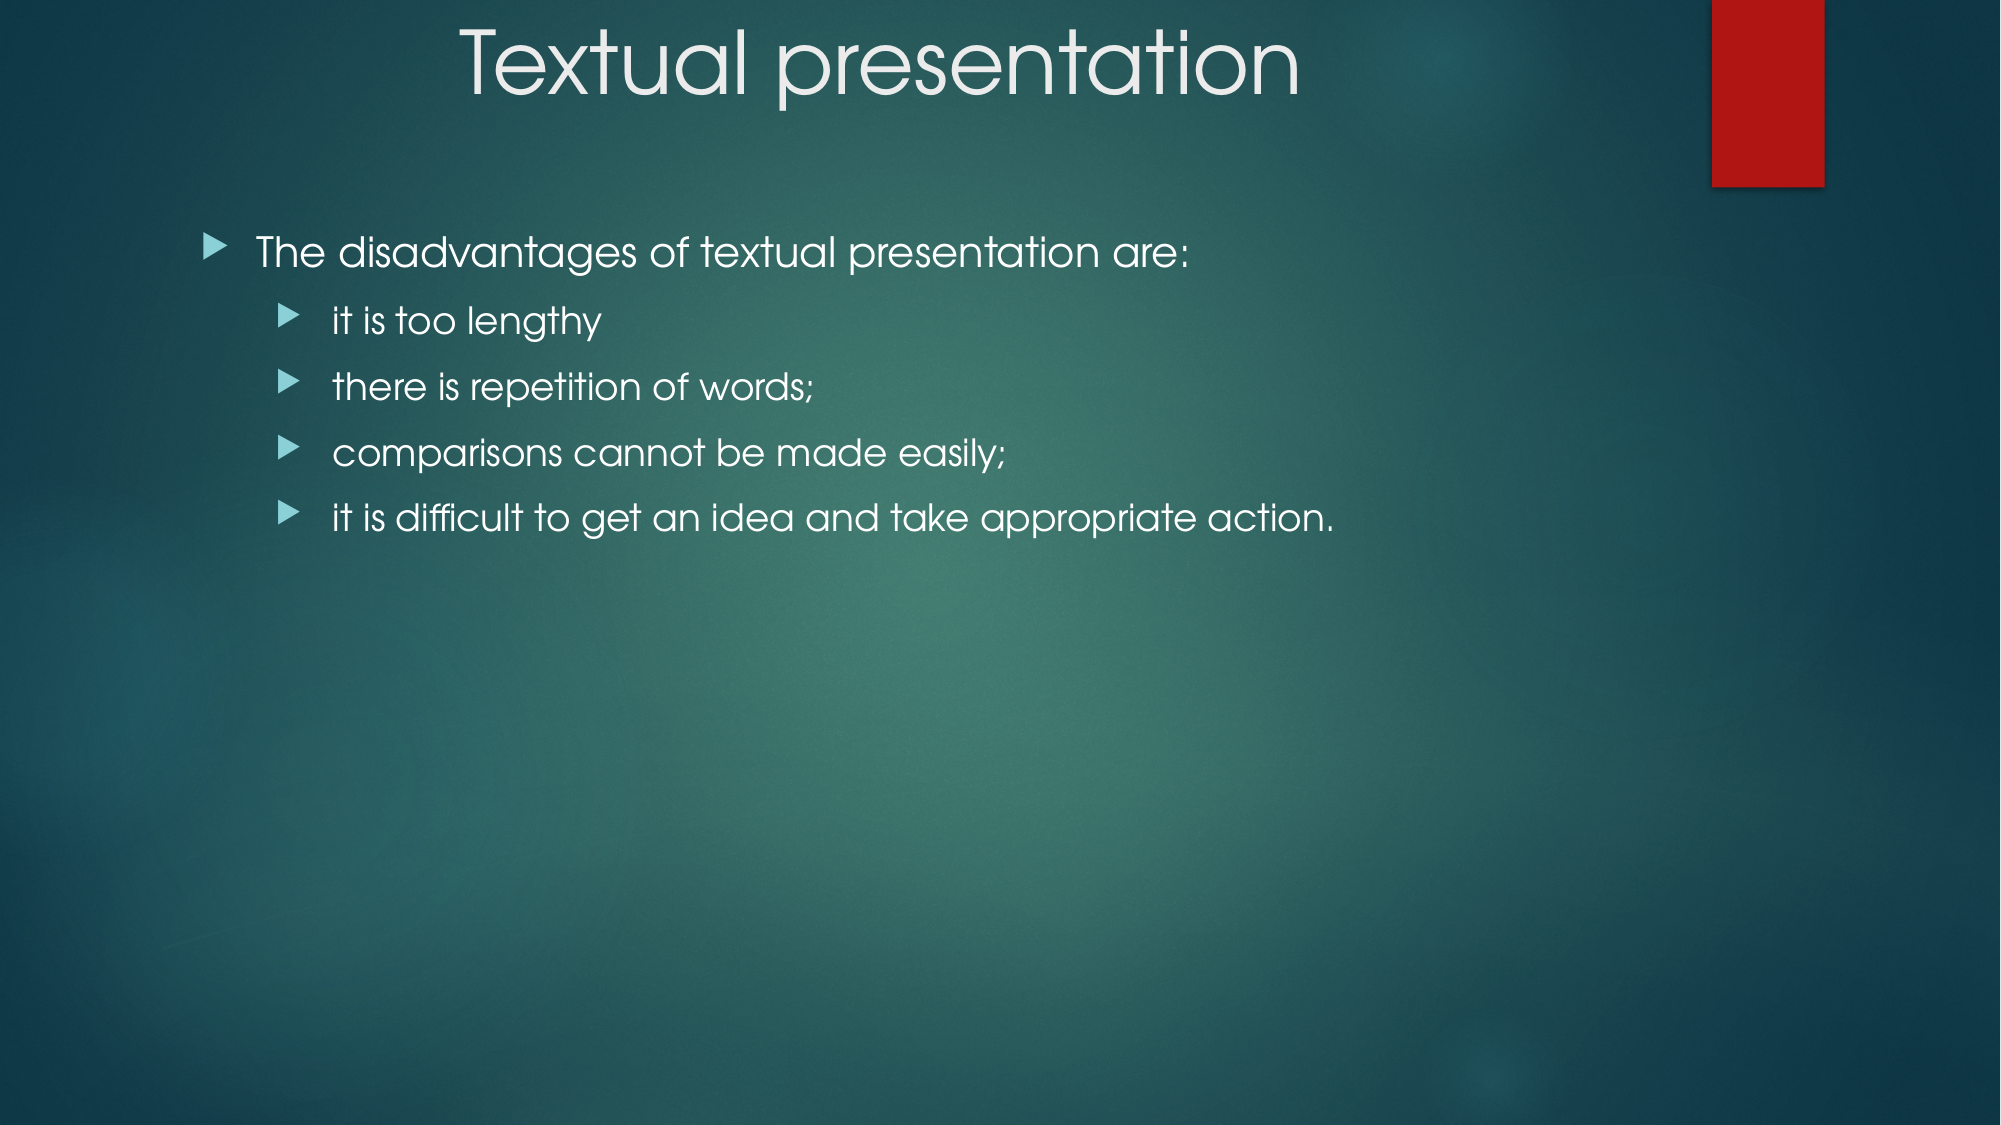

Textual presentation
The disadvantages of textual presentation are:
 it is too lengthy
 there is repetition of words;
 comparisons cannot be made easily;
 it is difficult to get an idea and take appropriate action.